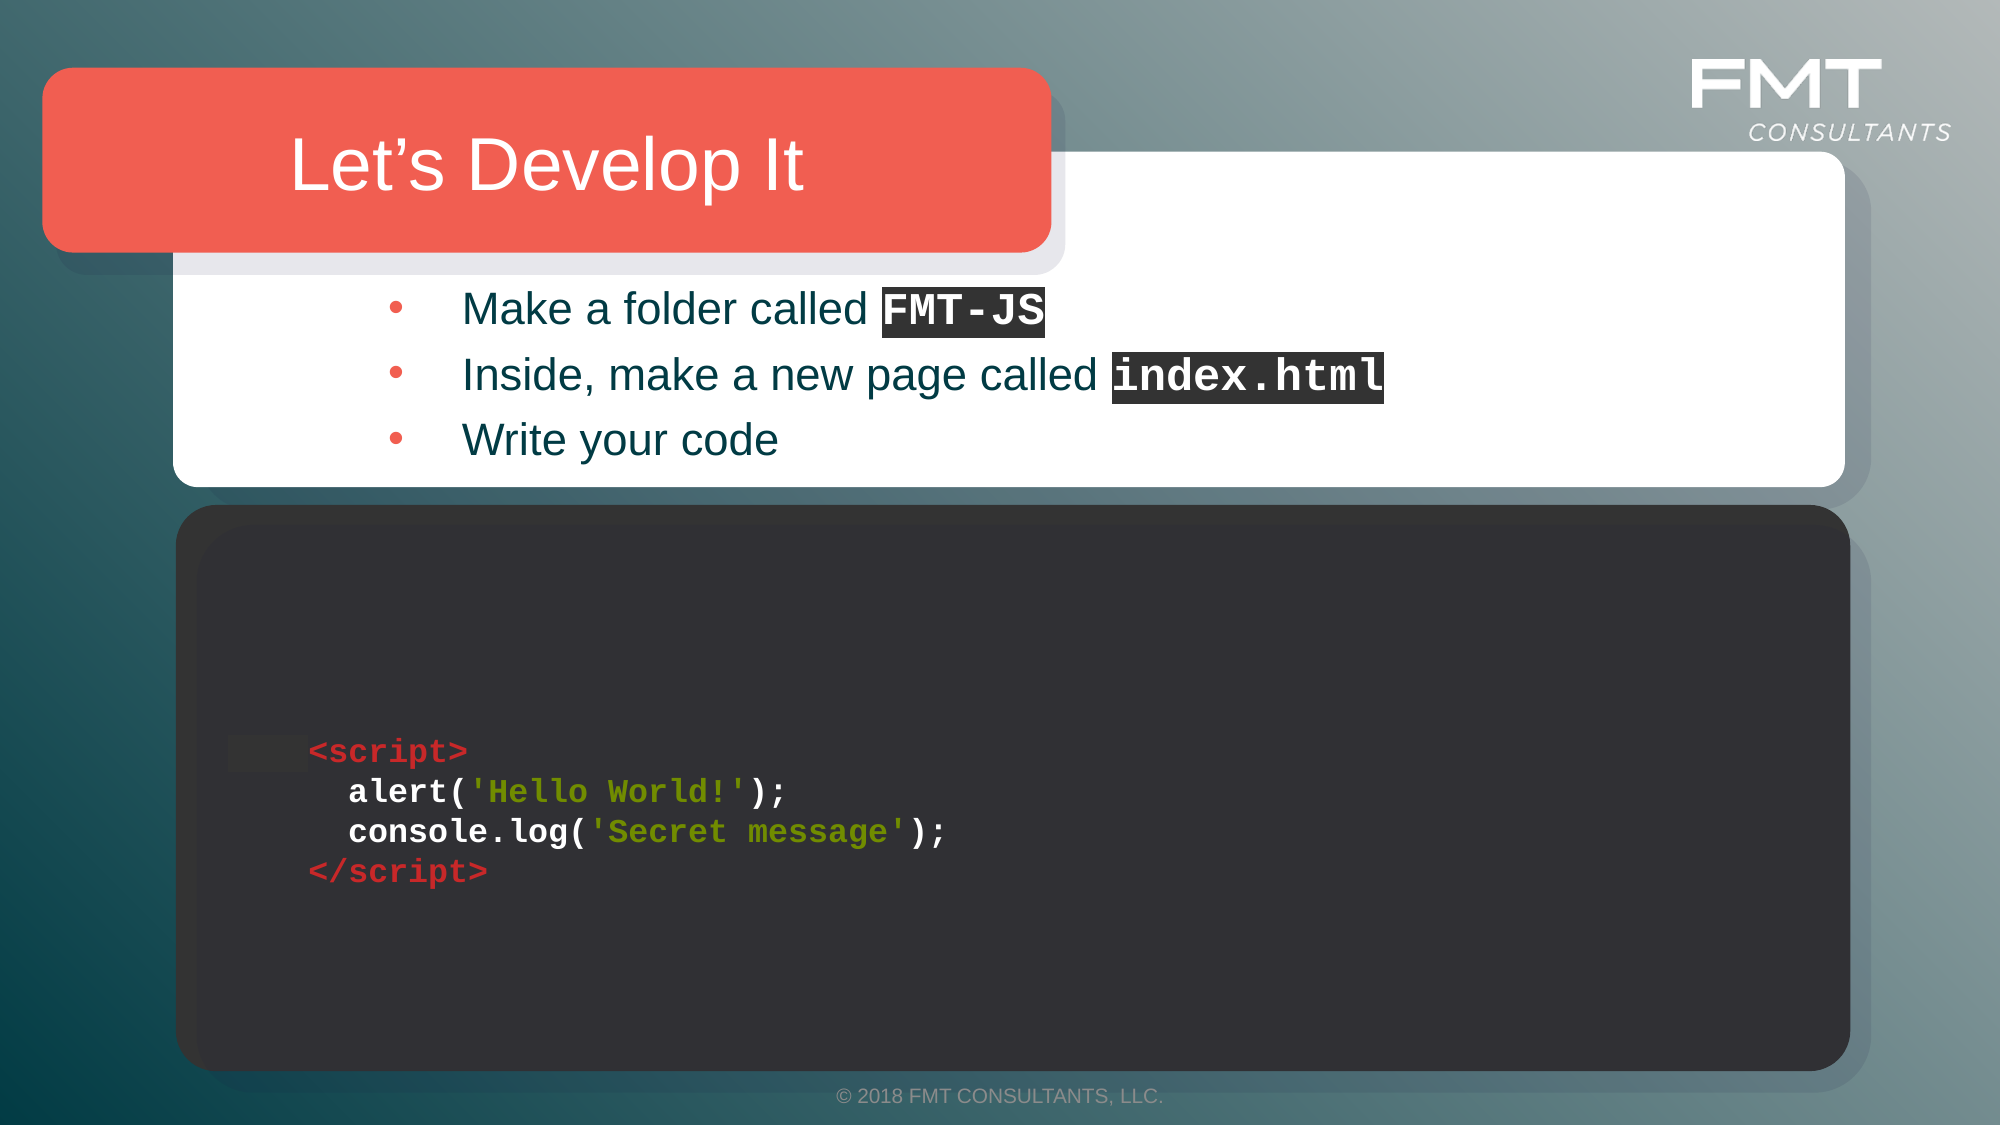

Let’s Develop It

Make a folder called FMT-JS
Inside, make a new page called index.html
Write your code

    <script>
      alert('Hello World!');
      console.log('Secret message');
    </script>
© 2018 FMT CONSULTANTS, LLC.